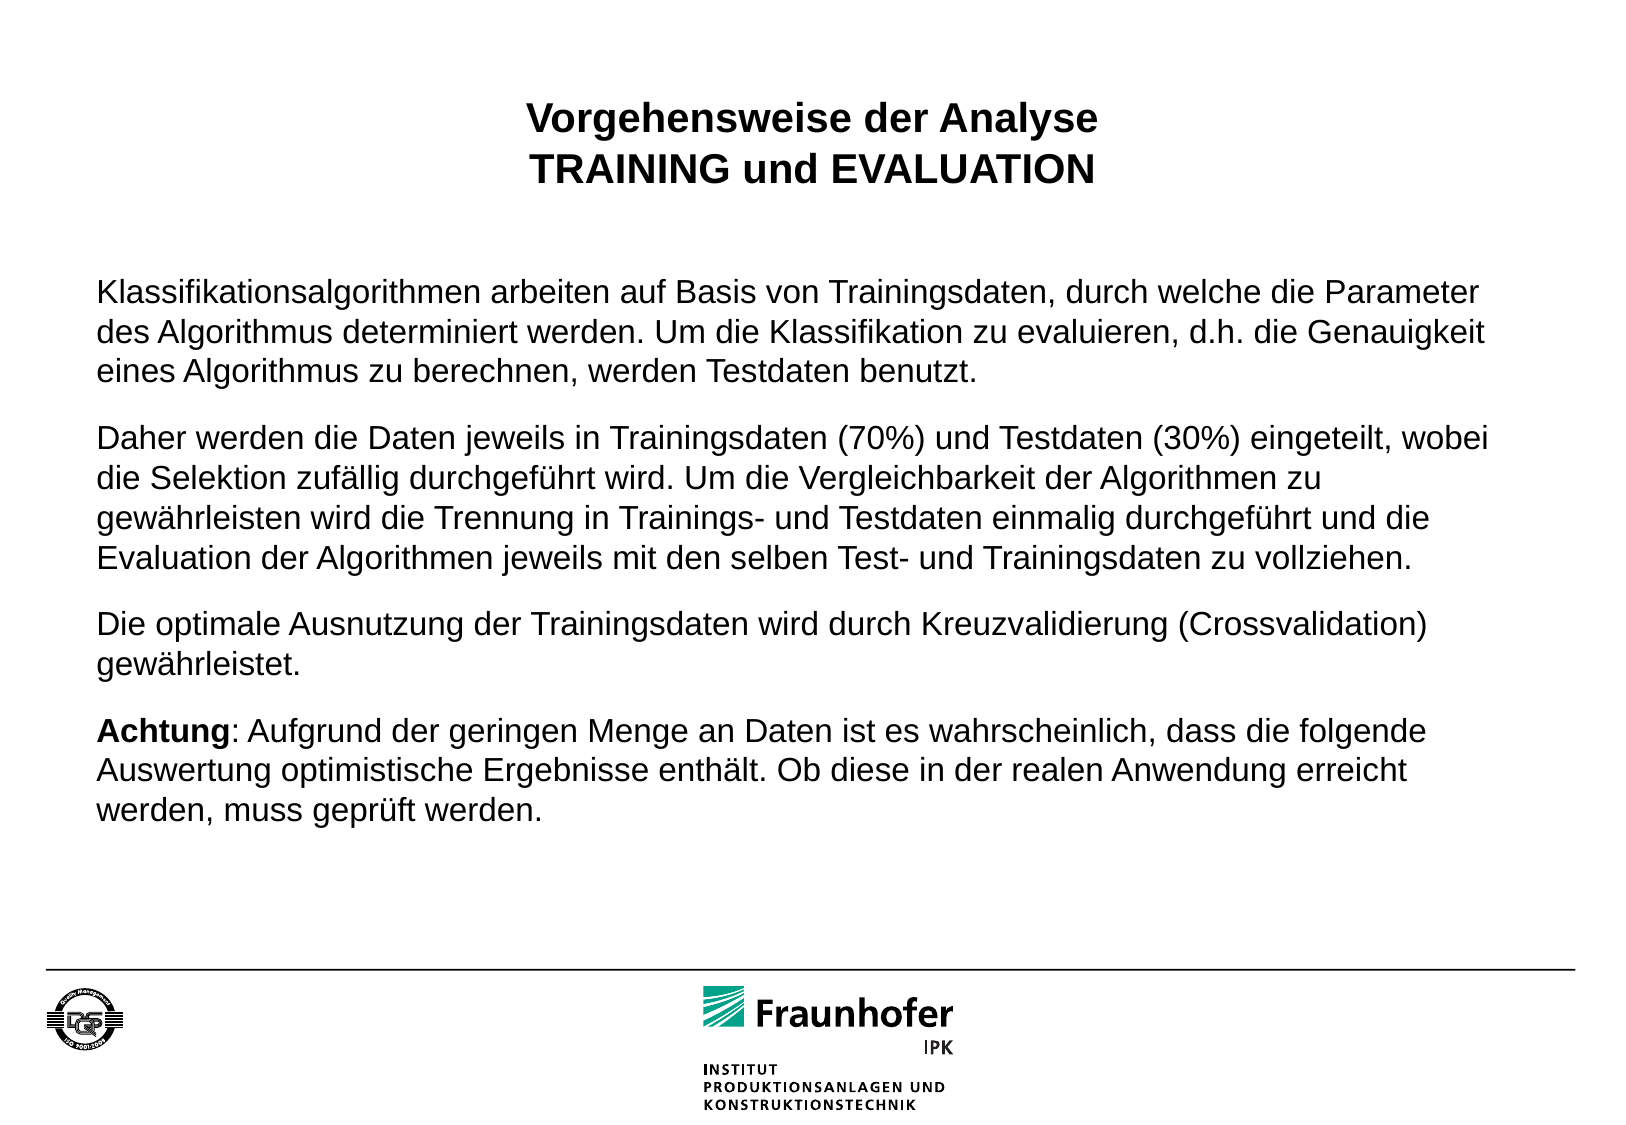

# Vorgehensweise der Analyse TRAINING und EVALUATION
Klassifikationsalgorithmen arbeiten auf Basis von Trainingsdaten, durch welche die Parameter des Algorithmus determiniert werden. Um die Klassifikation zu evaluieren, d.h. die Genauigkeit eines Algorithmus zu berechnen, werden Testdaten benutzt.
Daher werden die Daten jeweils in Trainingsdaten (70%) und Testdaten (30%) eingeteilt, wobei die Selektion zufällig durchgeführt wird. Um die Vergleichbarkeit der Algorithmen zu gewährleisten wird die Trennung in Trainings- und Testdaten einmalig durchgeführt und die Evaluation der Algorithmen jeweils mit den selben Test- und Trainingsdaten zu vollziehen.
Die optimale Ausnutzung der Trainingsdaten wird durch Kreuzvalidierung (Crossvalidation) gewährleistet.
Achtung: Aufgrund der geringen Menge an Daten ist es wahrscheinlich, dass die folgende Auswertung optimistische Ergebnisse enthält. Ob diese in der realen Anwendung erreicht werden, muss geprüft werden.